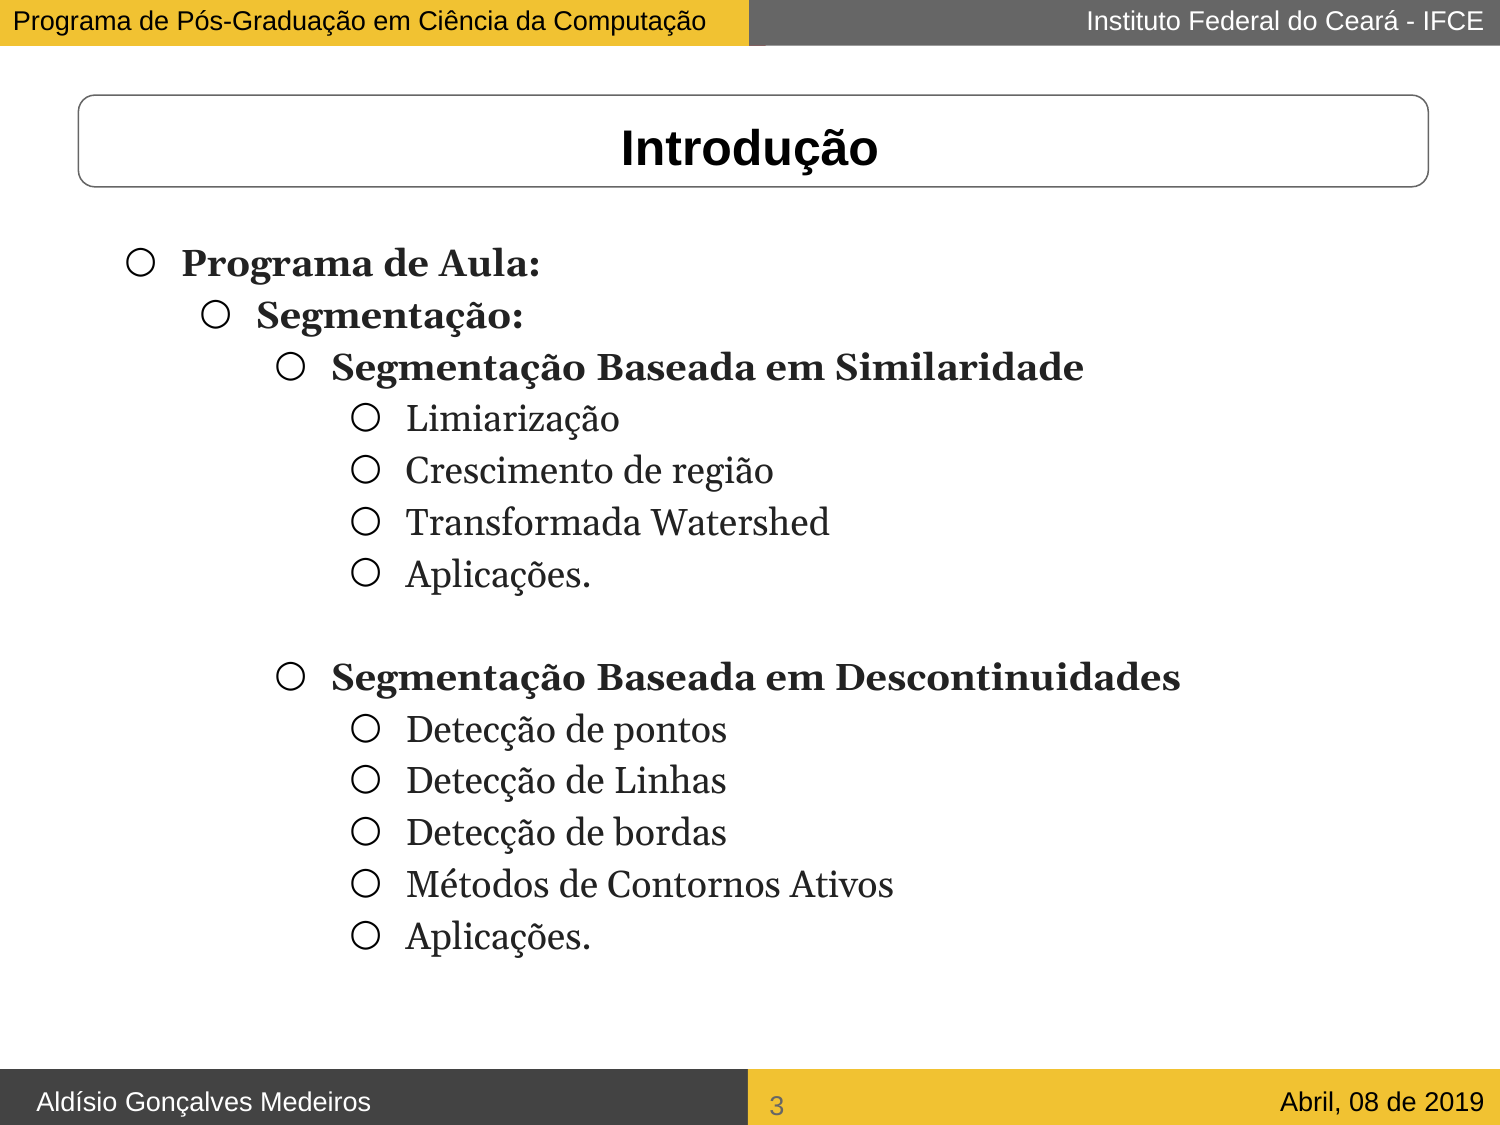

# Introdução
Programa de Aula:
Segmentação:
Segmentação Baseada em Similaridade
Limiarização
Crescimento de região
Transformada Watershed
Aplicações.

Segmentação Baseada em Descontinuidades
Detecção de pontos
Detecção de Linhas
Detecção de bordas
Métodos de Contornos Ativos
Aplicações.

3